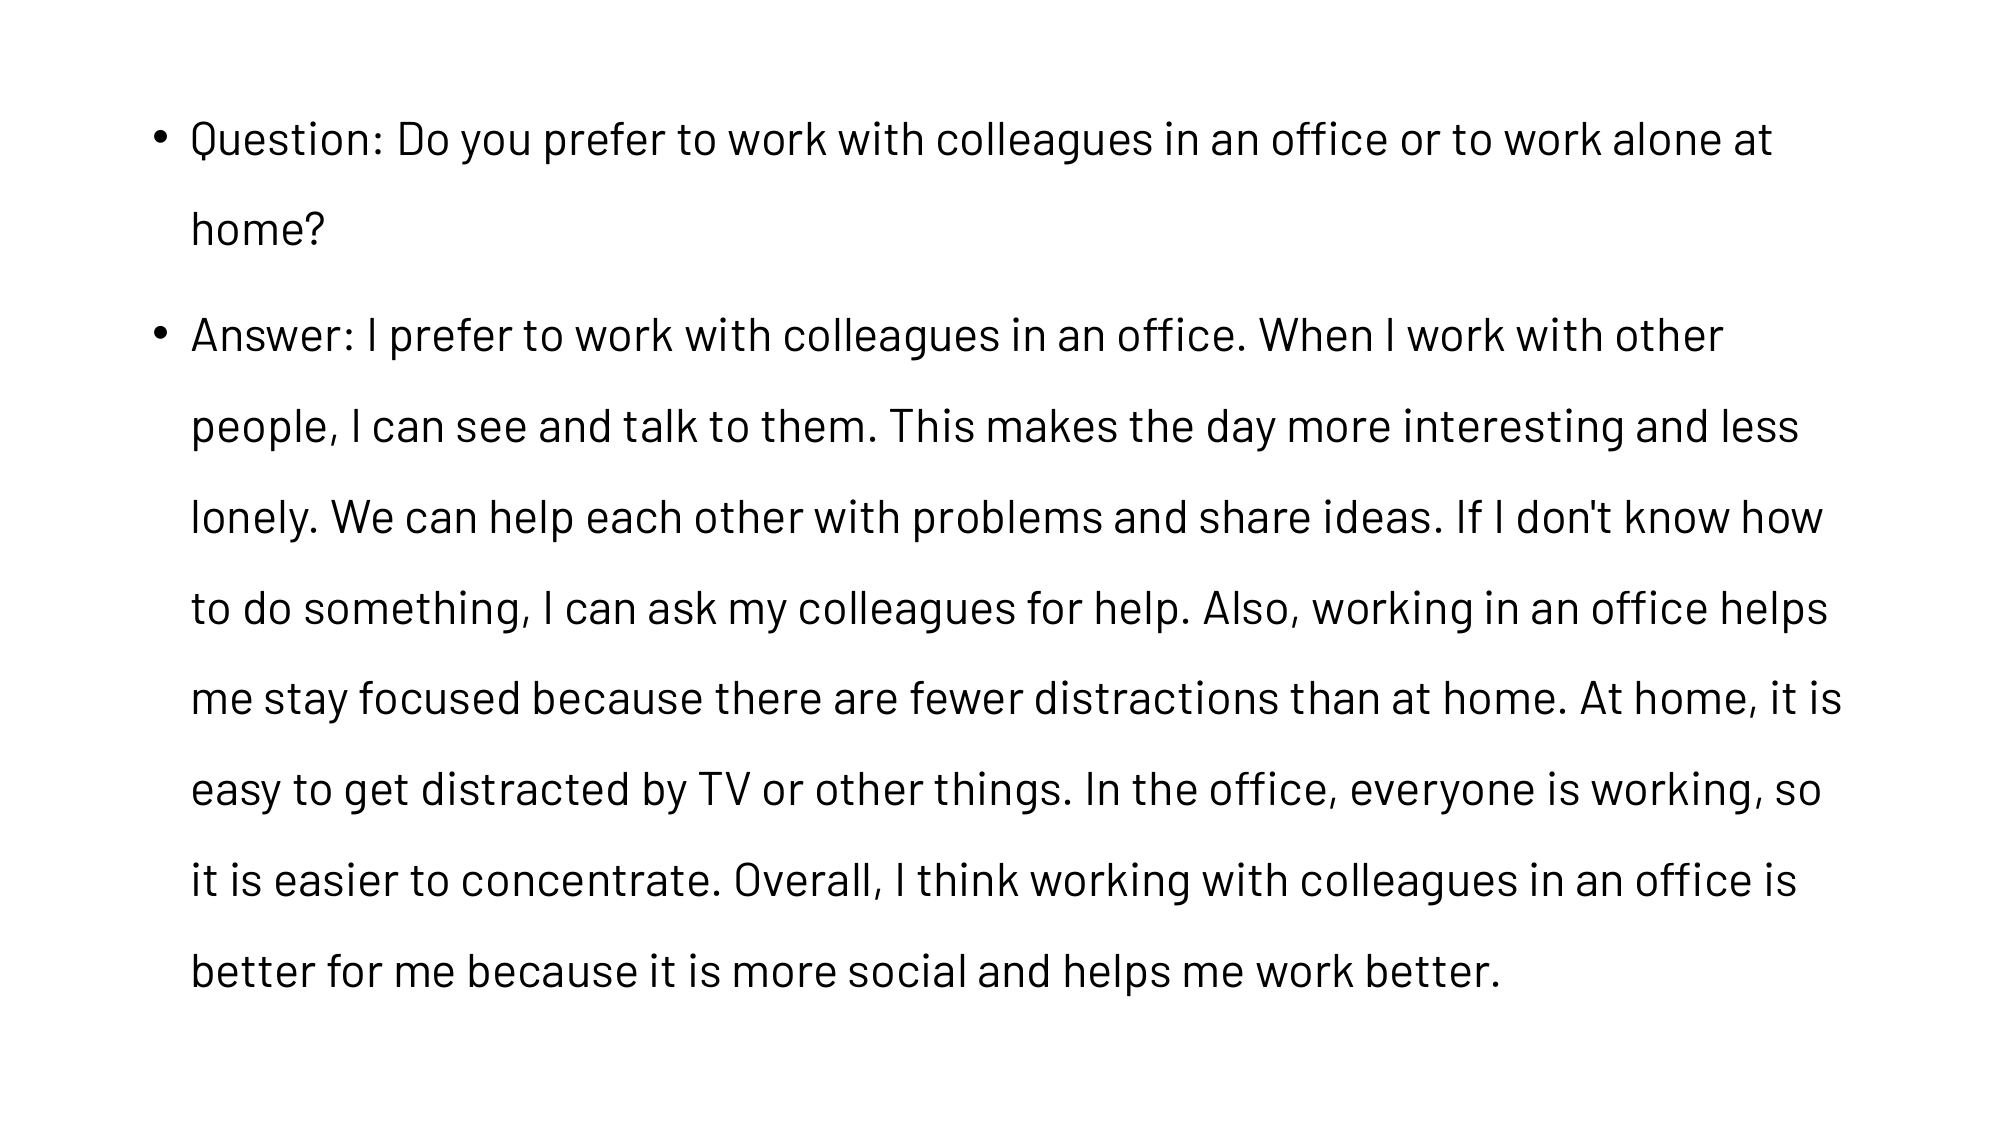

Question: Do you prefer to work with colleagues in an office or to work alone at home?
Answer: I prefer to work with colleagues in an office. When I work with other people, I can see and talk to them. This makes the day more interesting and less lonely. We can help each other with problems and share ideas. If I don't know how to do something, I can ask my colleagues for help. Also, working in an office helps me stay focused because there are fewer distractions than at home. At home, it is easy to get distracted by TV or other things. In the office, everyone is working, so it is easier to concentrate. Overall, I think working with colleagues in an office is better for me because it is more social and helps me work better.